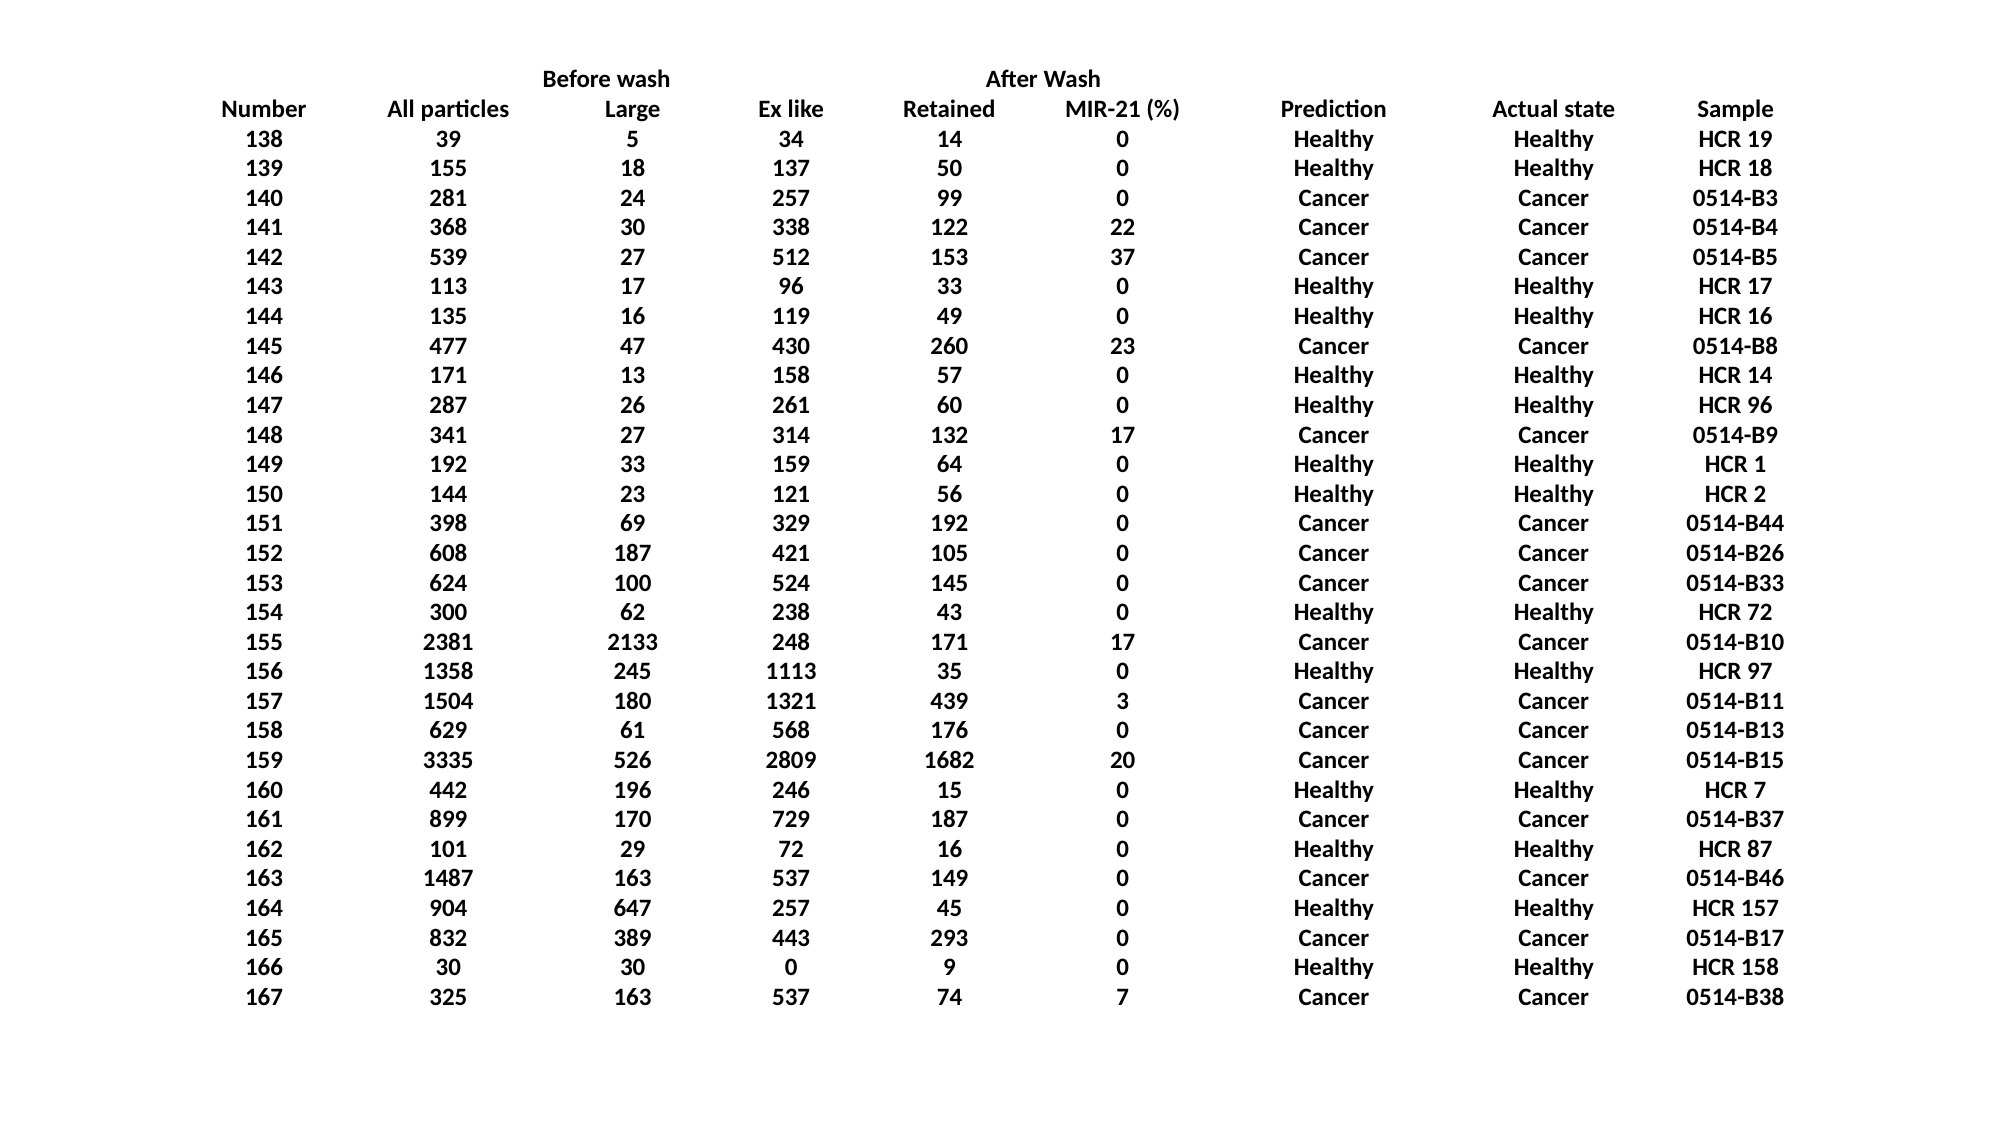

|  | Before wash |  |  | After Wash |  |  |  |  |
| --- | --- | --- | --- | --- | --- | --- | --- | --- |
| Number | All particles | Large | Ex like | Retained | MIR-21 (%) | Prediction | Actual state | Sample |
| 138 | 39 | 5 | 34 | 14 | 0 | Healthy | Healthy | HCR 19 |
| 139 | 155 | 18 | 137 | 50 | 0 | Healthy | Healthy | HCR 18 |
| 140 | 281 | 24 | 257 | 99 | 0 | Cancer | Cancer | 0514-B3 |
| 141 | 368 | 30 | 338 | 122 | 22 | Cancer | Cancer | 0514-B4 |
| 142 | 539 | 27 | 512 | 153 | 37 | Cancer | Cancer | 0514-B5 |
| 143 | 113 | 17 | 96 | 33 | 0 | Healthy | Healthy | HCR 17 |
| 144 | 135 | 16 | 119 | 49 | 0 | Healthy | Healthy | HCR 16 |
| 145 | 477 | 47 | 430 | 260 | 23 | Cancer | Cancer | 0514-B8 |
| 146 | 171 | 13 | 158 | 57 | 0 | Healthy | Healthy | HCR 14 |
| 147 | 287 | 26 | 261 | 60 | 0 | Healthy | Healthy | HCR 96 |
| 148 | 341 | 27 | 314 | 132 | 17 | Cancer | Cancer | 0514-B9 |
| 149 | 192 | 33 | 159 | 64 | 0 | Healthy | Healthy | HCR 1 |
| 150 | 144 | 23 | 121 | 56 | 0 | Healthy | Healthy | HCR 2 |
| 151 | 398 | 69 | 329 | 192 | 0 | Cancer | Cancer | 0514-B44 |
| 152 | 608 | 187 | 421 | 105 | 0 | Cancer | Cancer | 0514-B26 |
| 153 | 624 | 100 | 524 | 145 | 0 | Cancer | Cancer | 0514-B33 |
| 154 | 300 | 62 | 238 | 43 | 0 | Healthy | Healthy | HCR 72 |
| 155 | 2381 | 2133 | 248 | 171 | 17 | Cancer | Cancer | 0514-B10 |
| 156 | 1358 | 245 | 1113 | 35 | 0 | Healthy | Healthy | HCR 97 |
| 157 | 1504 | 180 | 1321 | 439 | 3 | Cancer | Cancer | 0514-B11 |
| 158 | 629 | 61 | 568 | 176 | 0 | Cancer | Cancer | 0514-B13 |
| 159 | 3335 | 526 | 2809 | 1682 | 20 | Cancer | Cancer | 0514-B15 |
| 160 | 442 | 196 | 246 | 15 | 0 | Healthy | Healthy | HCR 7 |
| 161 | 899 | 170 | 729 | 187 | 0 | Cancer | Cancer | 0514-B37 |
| 162 | 101 | 29 | 72 | 16 | 0 | Healthy | Healthy | HCR 87 |
| 163 | 1487 | 163 | 537 | 149 | 0 | Cancer | Cancer | 0514-B46 |
| 164 | 904 | 647 | 257 | 45 | 0 | Healthy | Healthy | HCR 157 |
| 165 | 832 | 389 | 443 | 293 | 0 | Cancer | Cancer | 0514-B17 |
| 166 | 30 | 30 | 0 | 9 | 0 | Healthy | Healthy | HCR 158 |
| 167 | 325 | 163 | 537 | 74 | 7 | Cancer | Cancer | 0514-B38 |